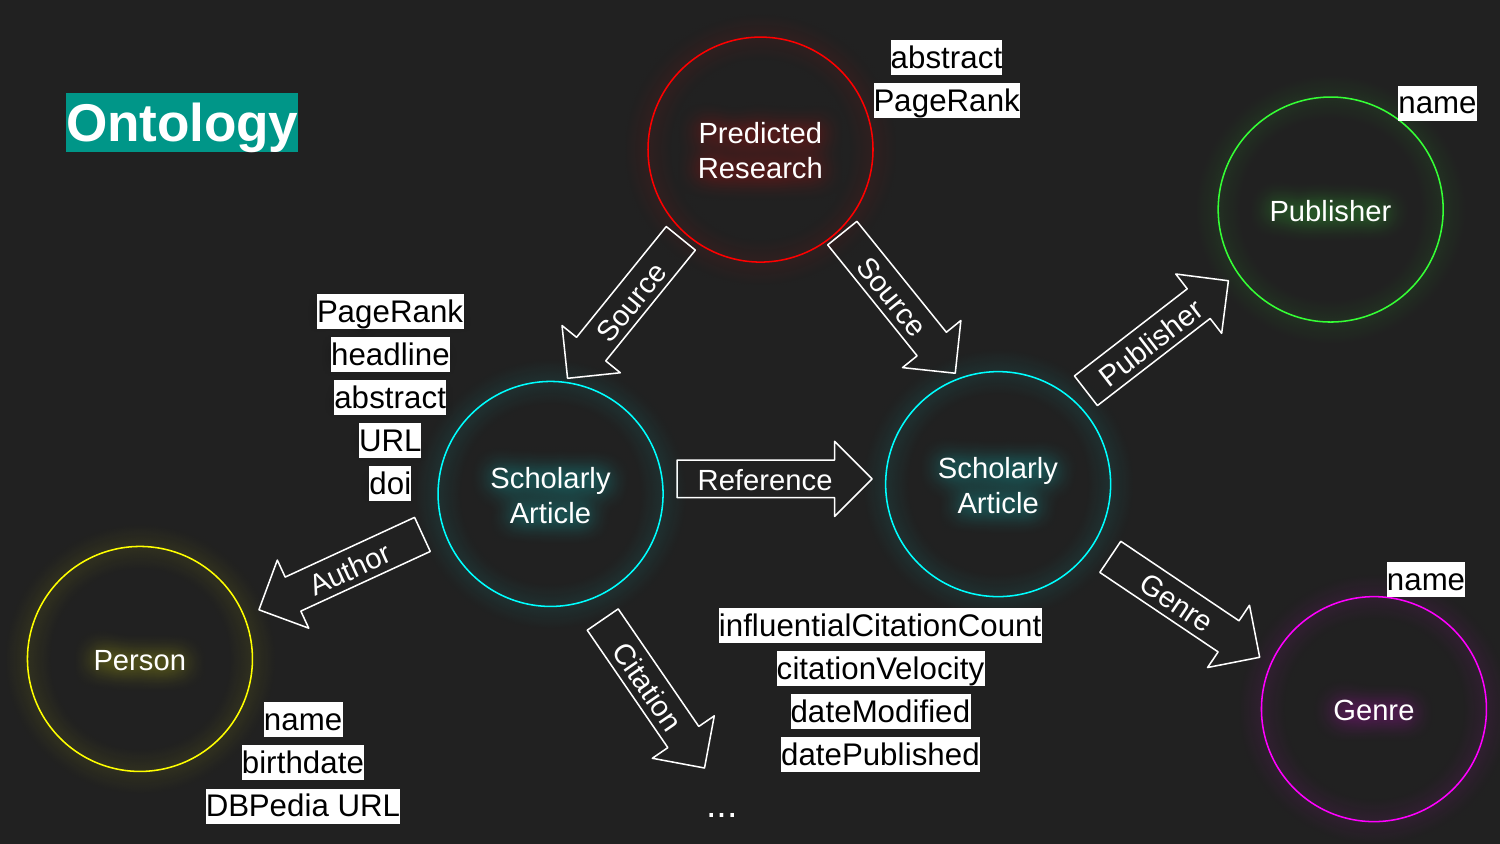

abstract
PageRank
Predicted Research
name
# Ontology
Publisher
Source
PageRank
headline
abstract
URL
doi
Source
Publisher
Scholarly Article
Scholarly Article
Reference
Author
name
Person

influentialCitationCount
citationVelocity
dateModified
datePublished

Genre
Genre
Citation
name
birthdate
DBPedia URL
...